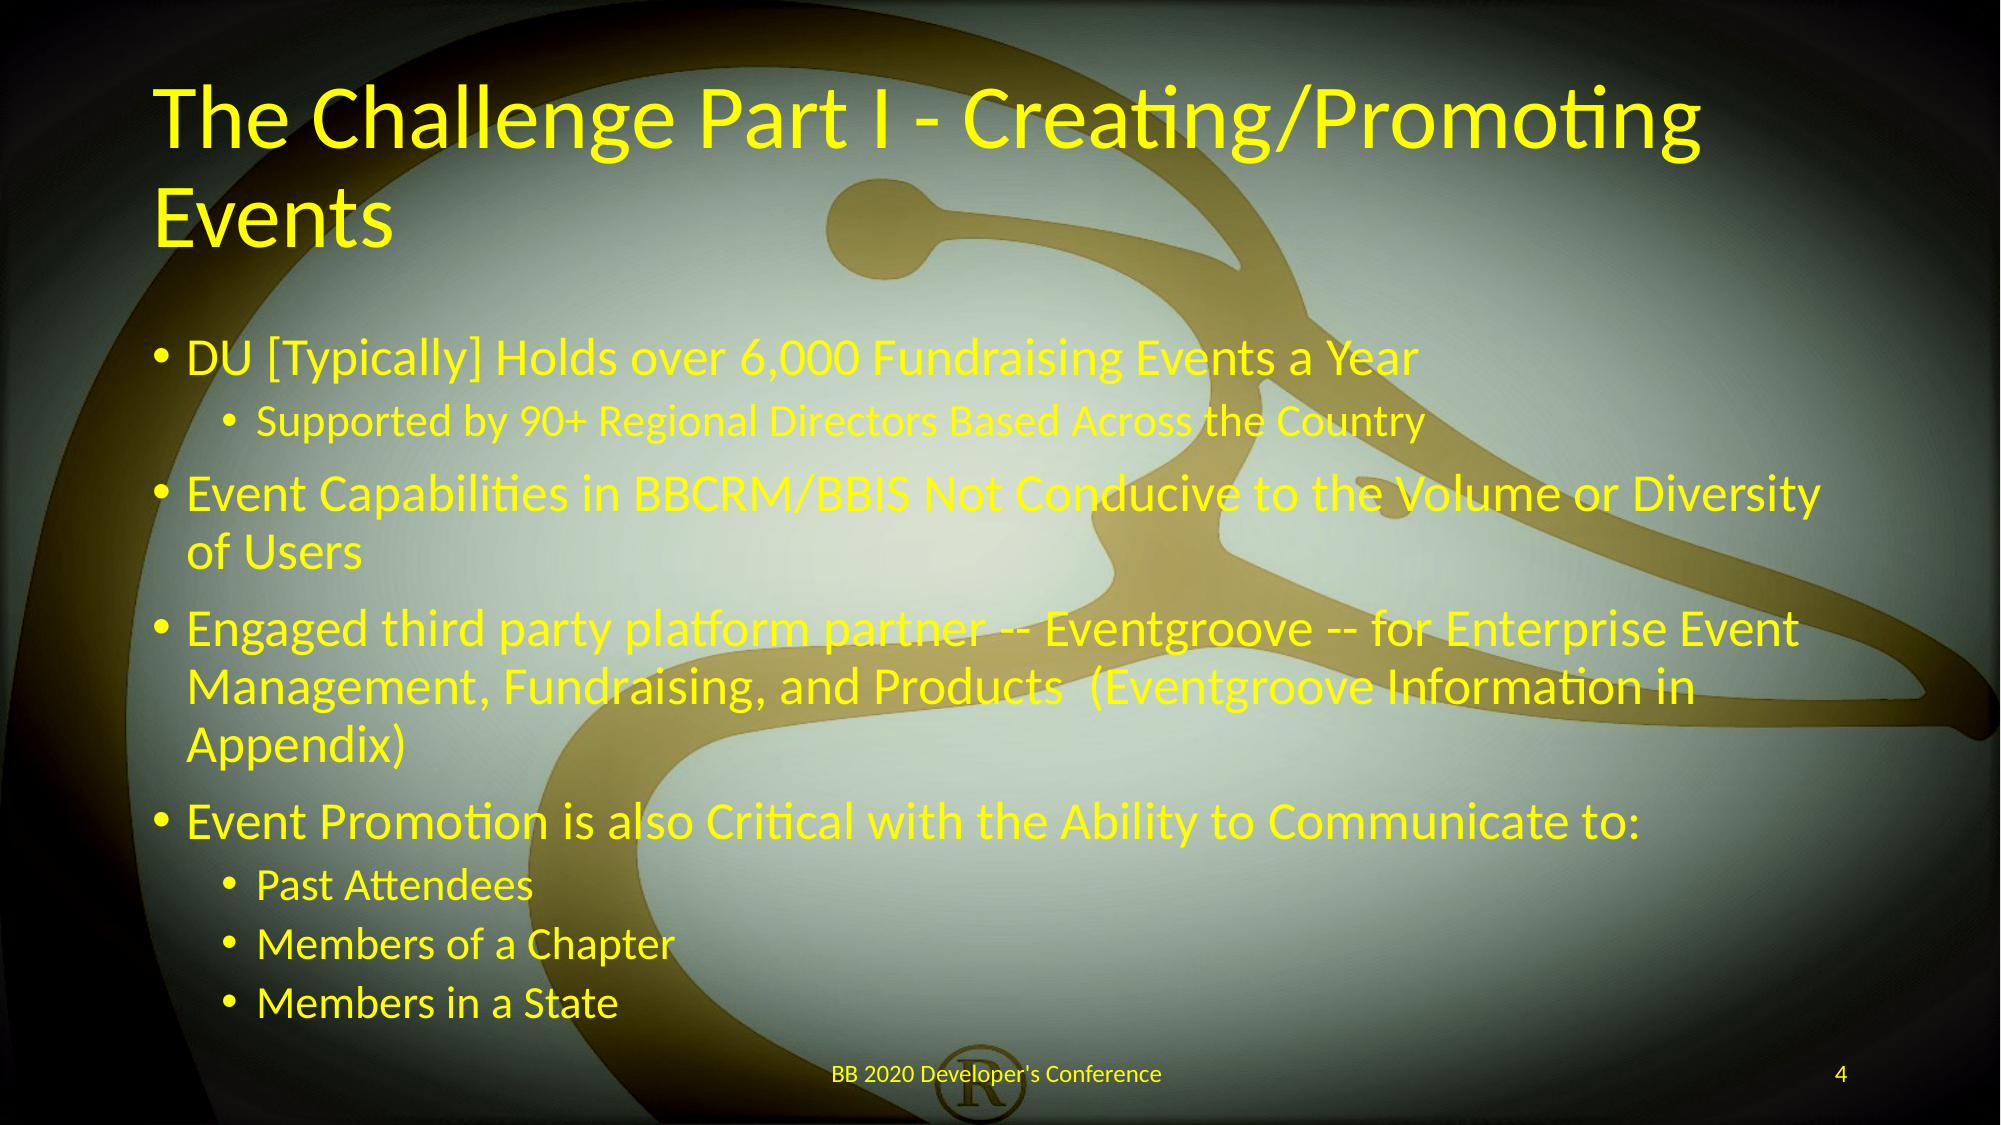

# The Challenge Part I - Creating/Promoting Events
DU [Typically] Holds over 6,000 Fundraising Events a Year
Supported by 90+ Regional Directors Based Across the Country
Event Capabilities in BBCRM/BBIS Not Conducive to the Volume or Diversity of Users
Engaged third party platform partner -- Eventgroove -- for Enterprise Event Management, Fundraising, and Products  (Eventgroove Information in Appendix)
Event Promotion is also Critical with the Ability to Communicate to:
Past Attendees
Members of a Chapter
Members in a State
BB 2020 Developer's Conference
4